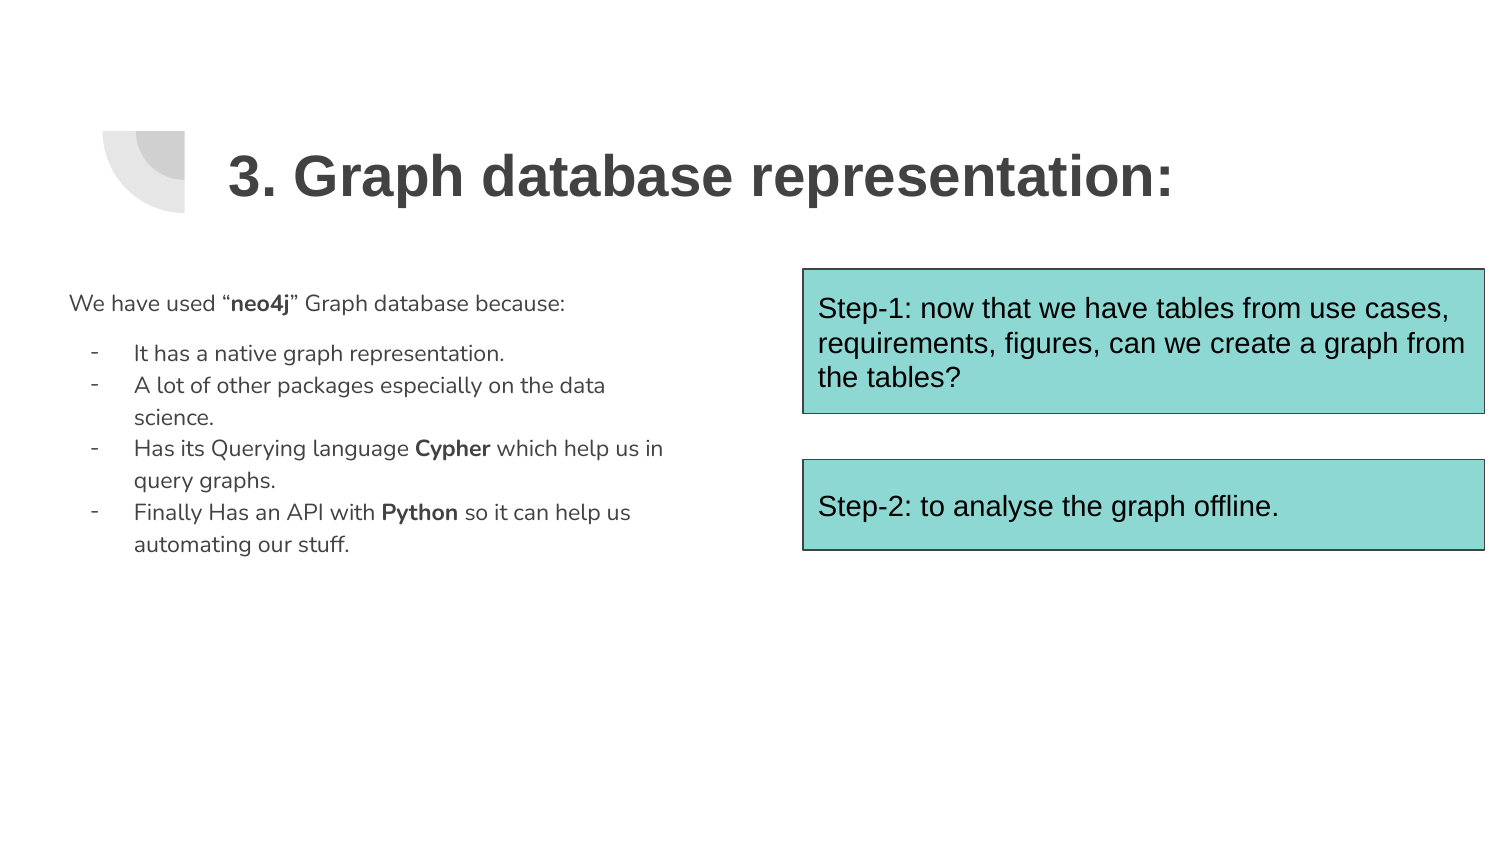

# 3. Graph database representation:
We have used “neo4j” Graph database because:
It has a native graph representation.
A lot of other packages especially on the data science.
Has its Querying language Cypher which help us in query graphs.
Finally Has an API with Python so it can help us automating our stuff.
Step-1: now that we have tables from use cases, requirements, figures, can we create a graph from the tables?
Step-2: to analyse the graph offline.